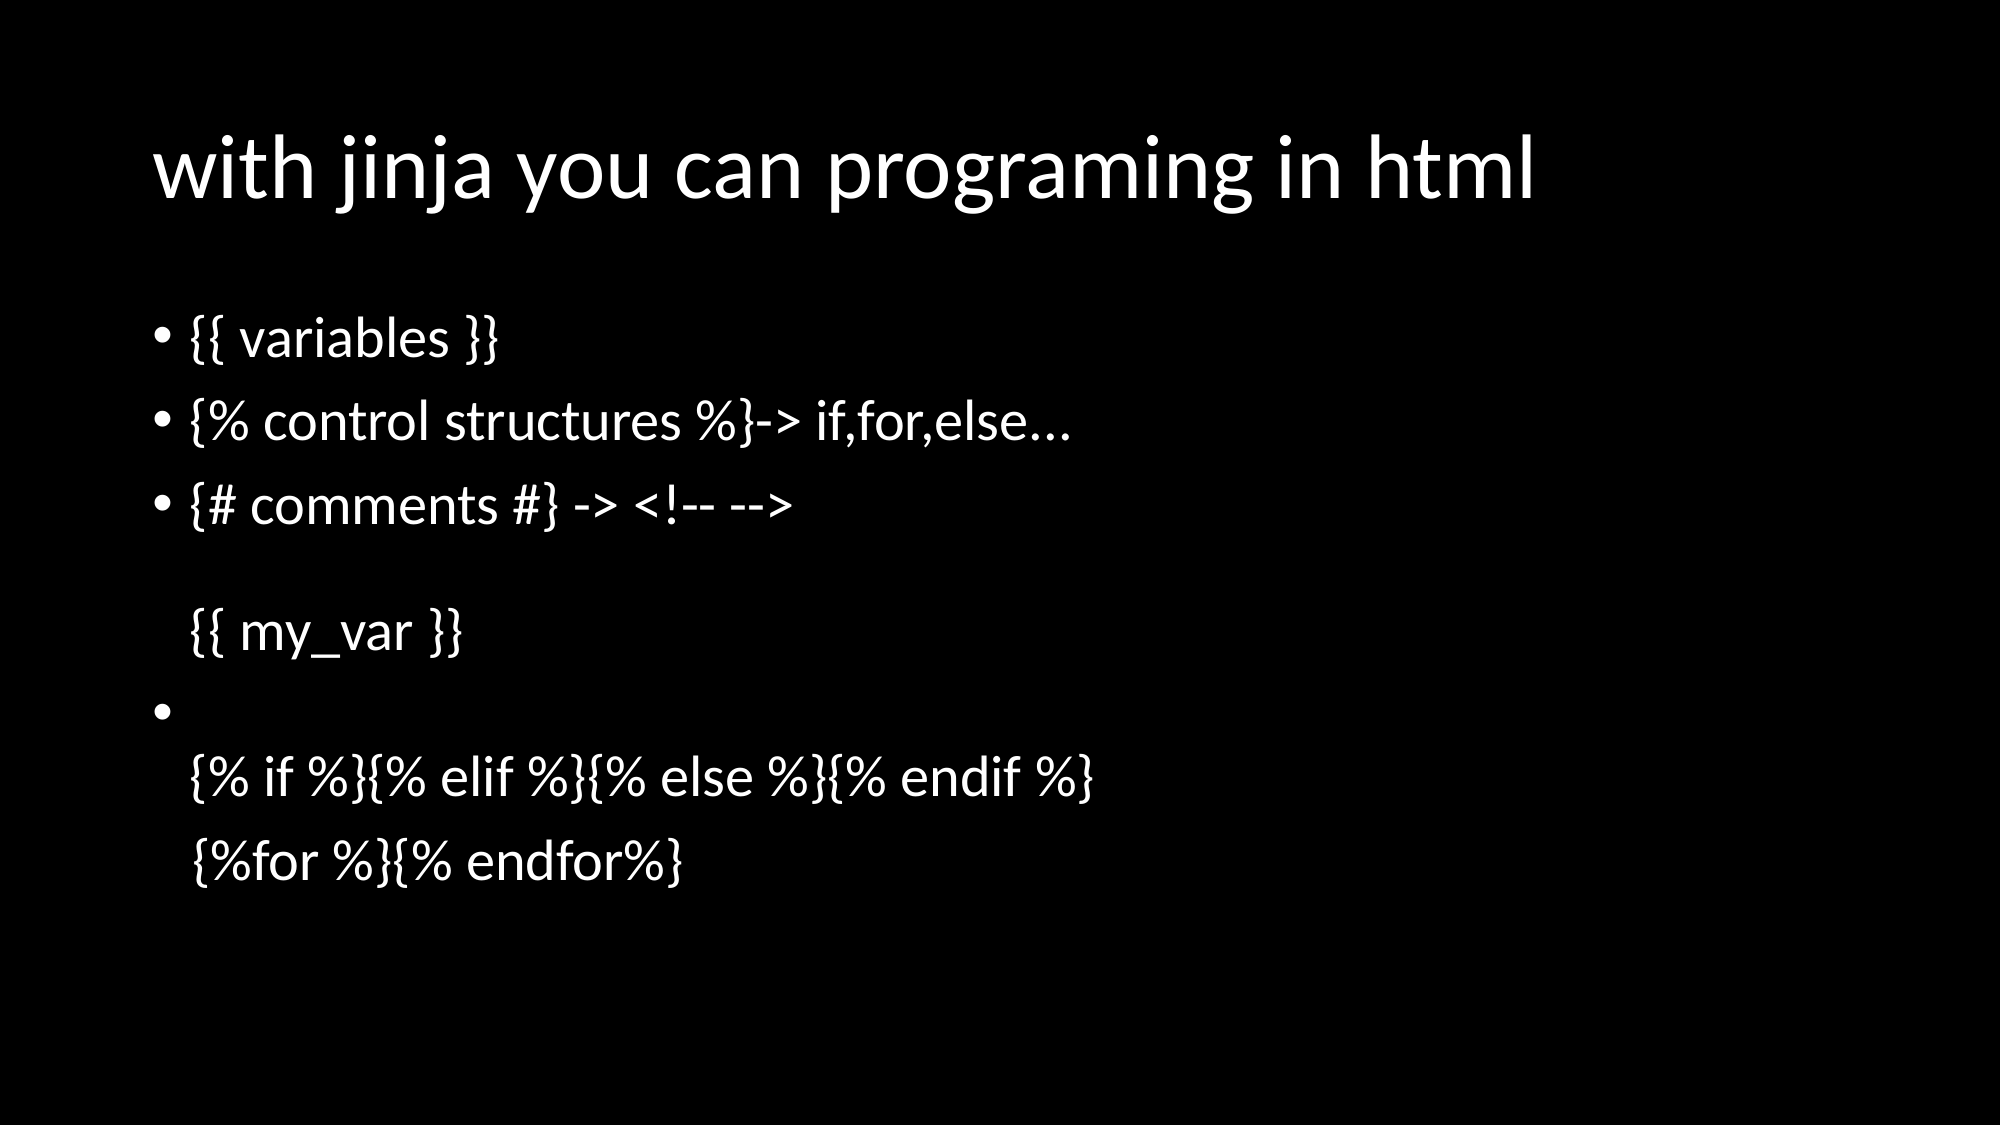

# with jinja you can programing in html
{{ variables }}
{% control structures %}-> if,for,else...
{# comments #} -> <!-- -->
{{ my_var }}
{% if %}{% elif %}{% else %}{% endif %}
   {%for %}{% endfor%}